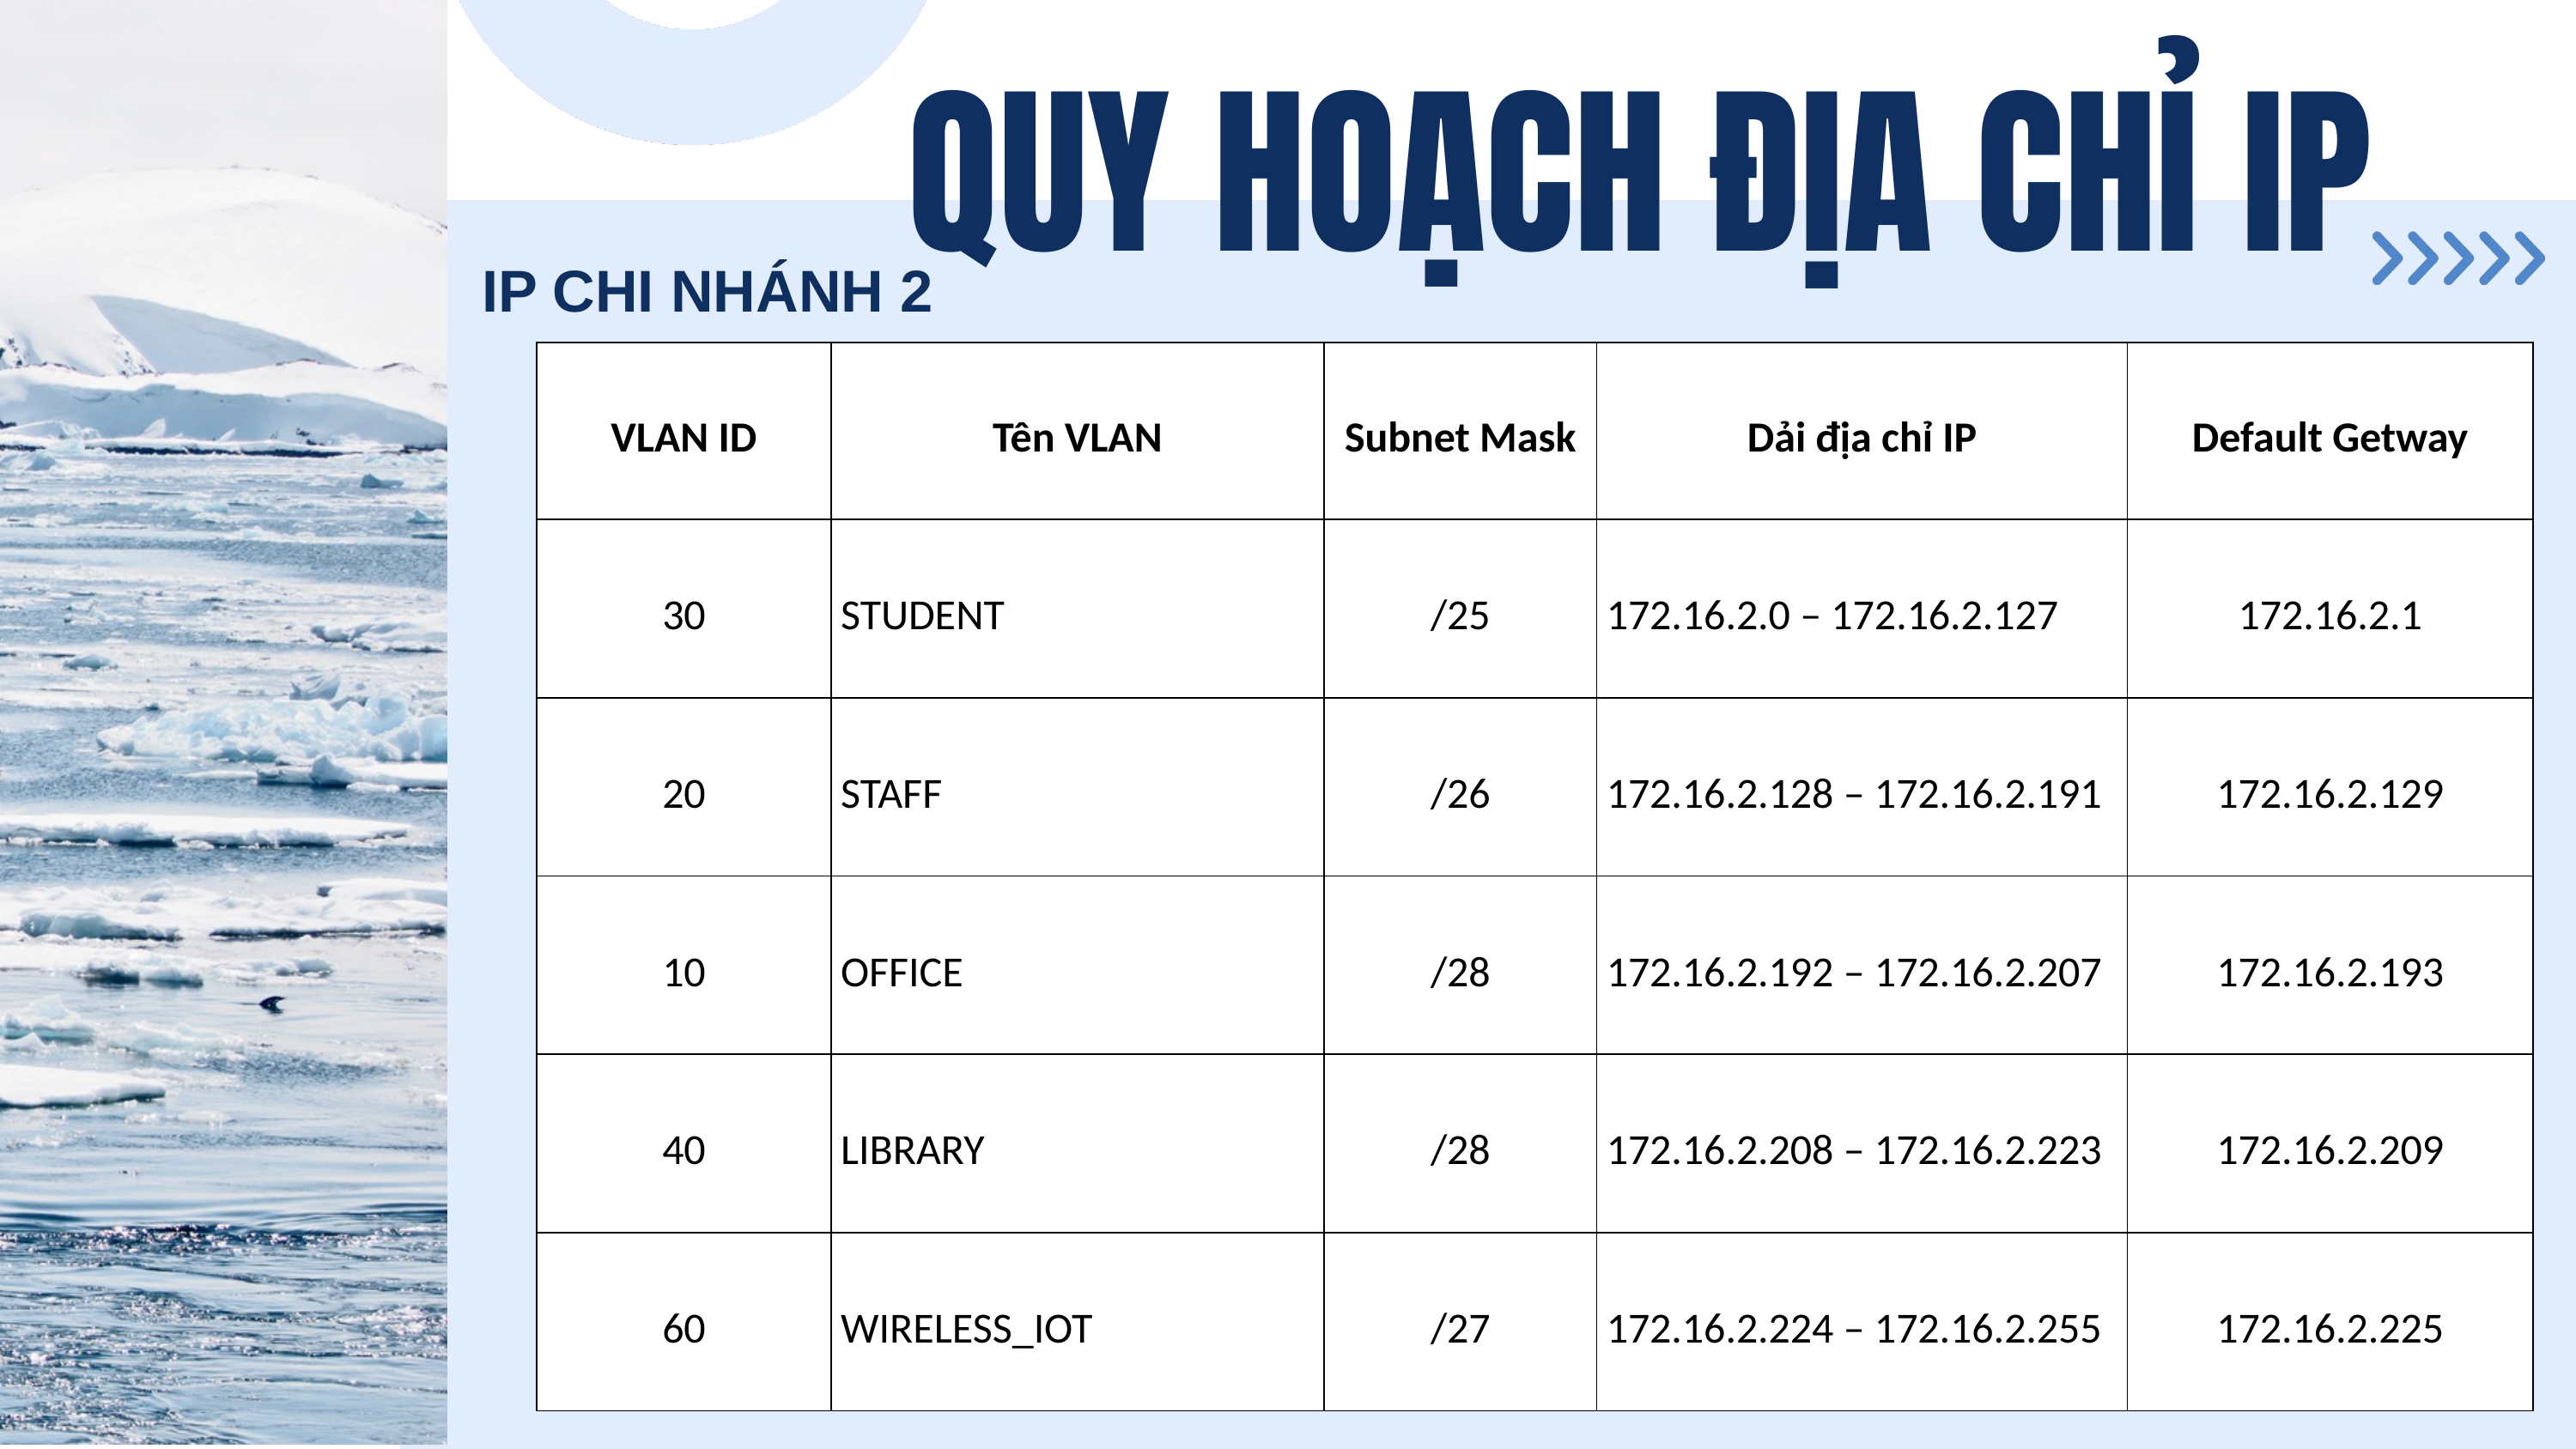

QUY HOẠCH ĐỊA CHỈ IP

IP CHI NHÁNH 2
| VLAN ID | Tên VLAN | Subnet Mask | Dải địa chỉ IP | Default Getway |
| --- | --- | --- | --- | --- |
| 30 | STUDENT | /25 | 172.16.2.0 – 172.16.2.127 | 172.16.2.1 |
| 20 | STAFF | /26 | 172.16.2.128 – 172.16.2.191 | 172.16.2.129 |
| 10 | OFFICE | /28 | 172.16.2.192 – 172.16.2.207 | 172.16.2.193 |
| 40 | LIBRARY | /28 | 172.16.2.208 – 172.16.2.223 | 172.16.2.209 |
| 60 | WIRELESS\_IOT | /27 | 172.16.2.224 – 172.16.2.255 | 172.16.2.225 |